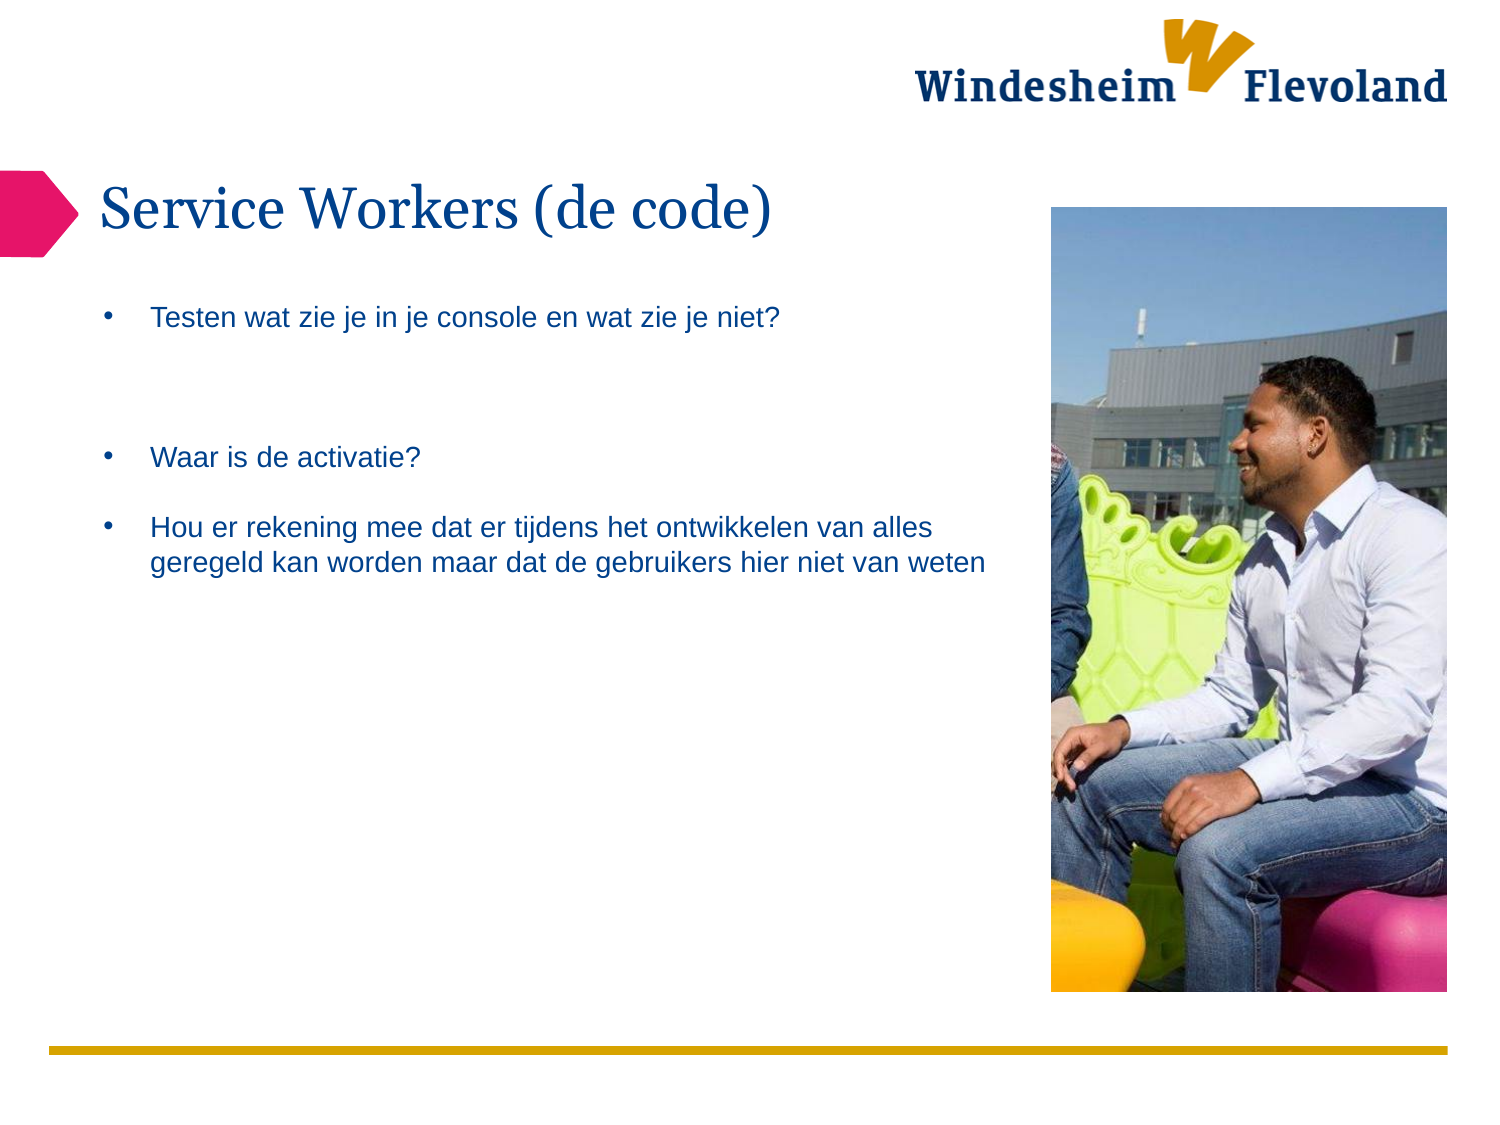

# Service Workers (de code)
Testen wat zie je in je console en wat zie je niet?
Waar is de activatie?

Hou er rekening mee dat er tijdens het ontwikkelen van alles geregeld kan worden maar dat de gebruikers hier niet van weten